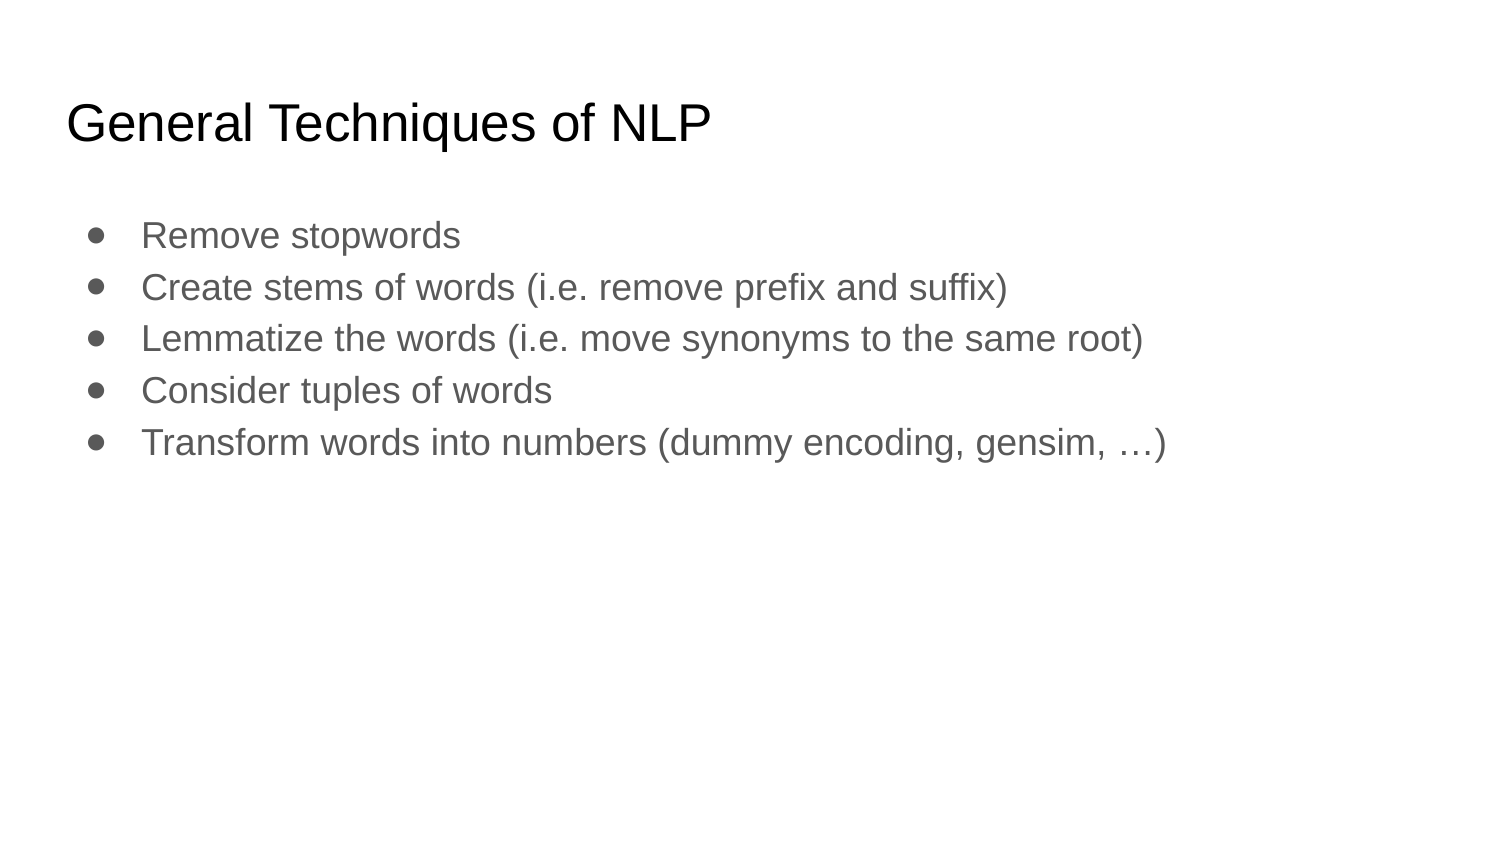

# General Techniques of NLP
Remove stopwords
Create stems of words (i.e. remove prefix and suffix)
Lemmatize the words (i.e. move synonyms to the same root)
Consider tuples of words
Transform words into numbers (dummy encoding, gensim, …)